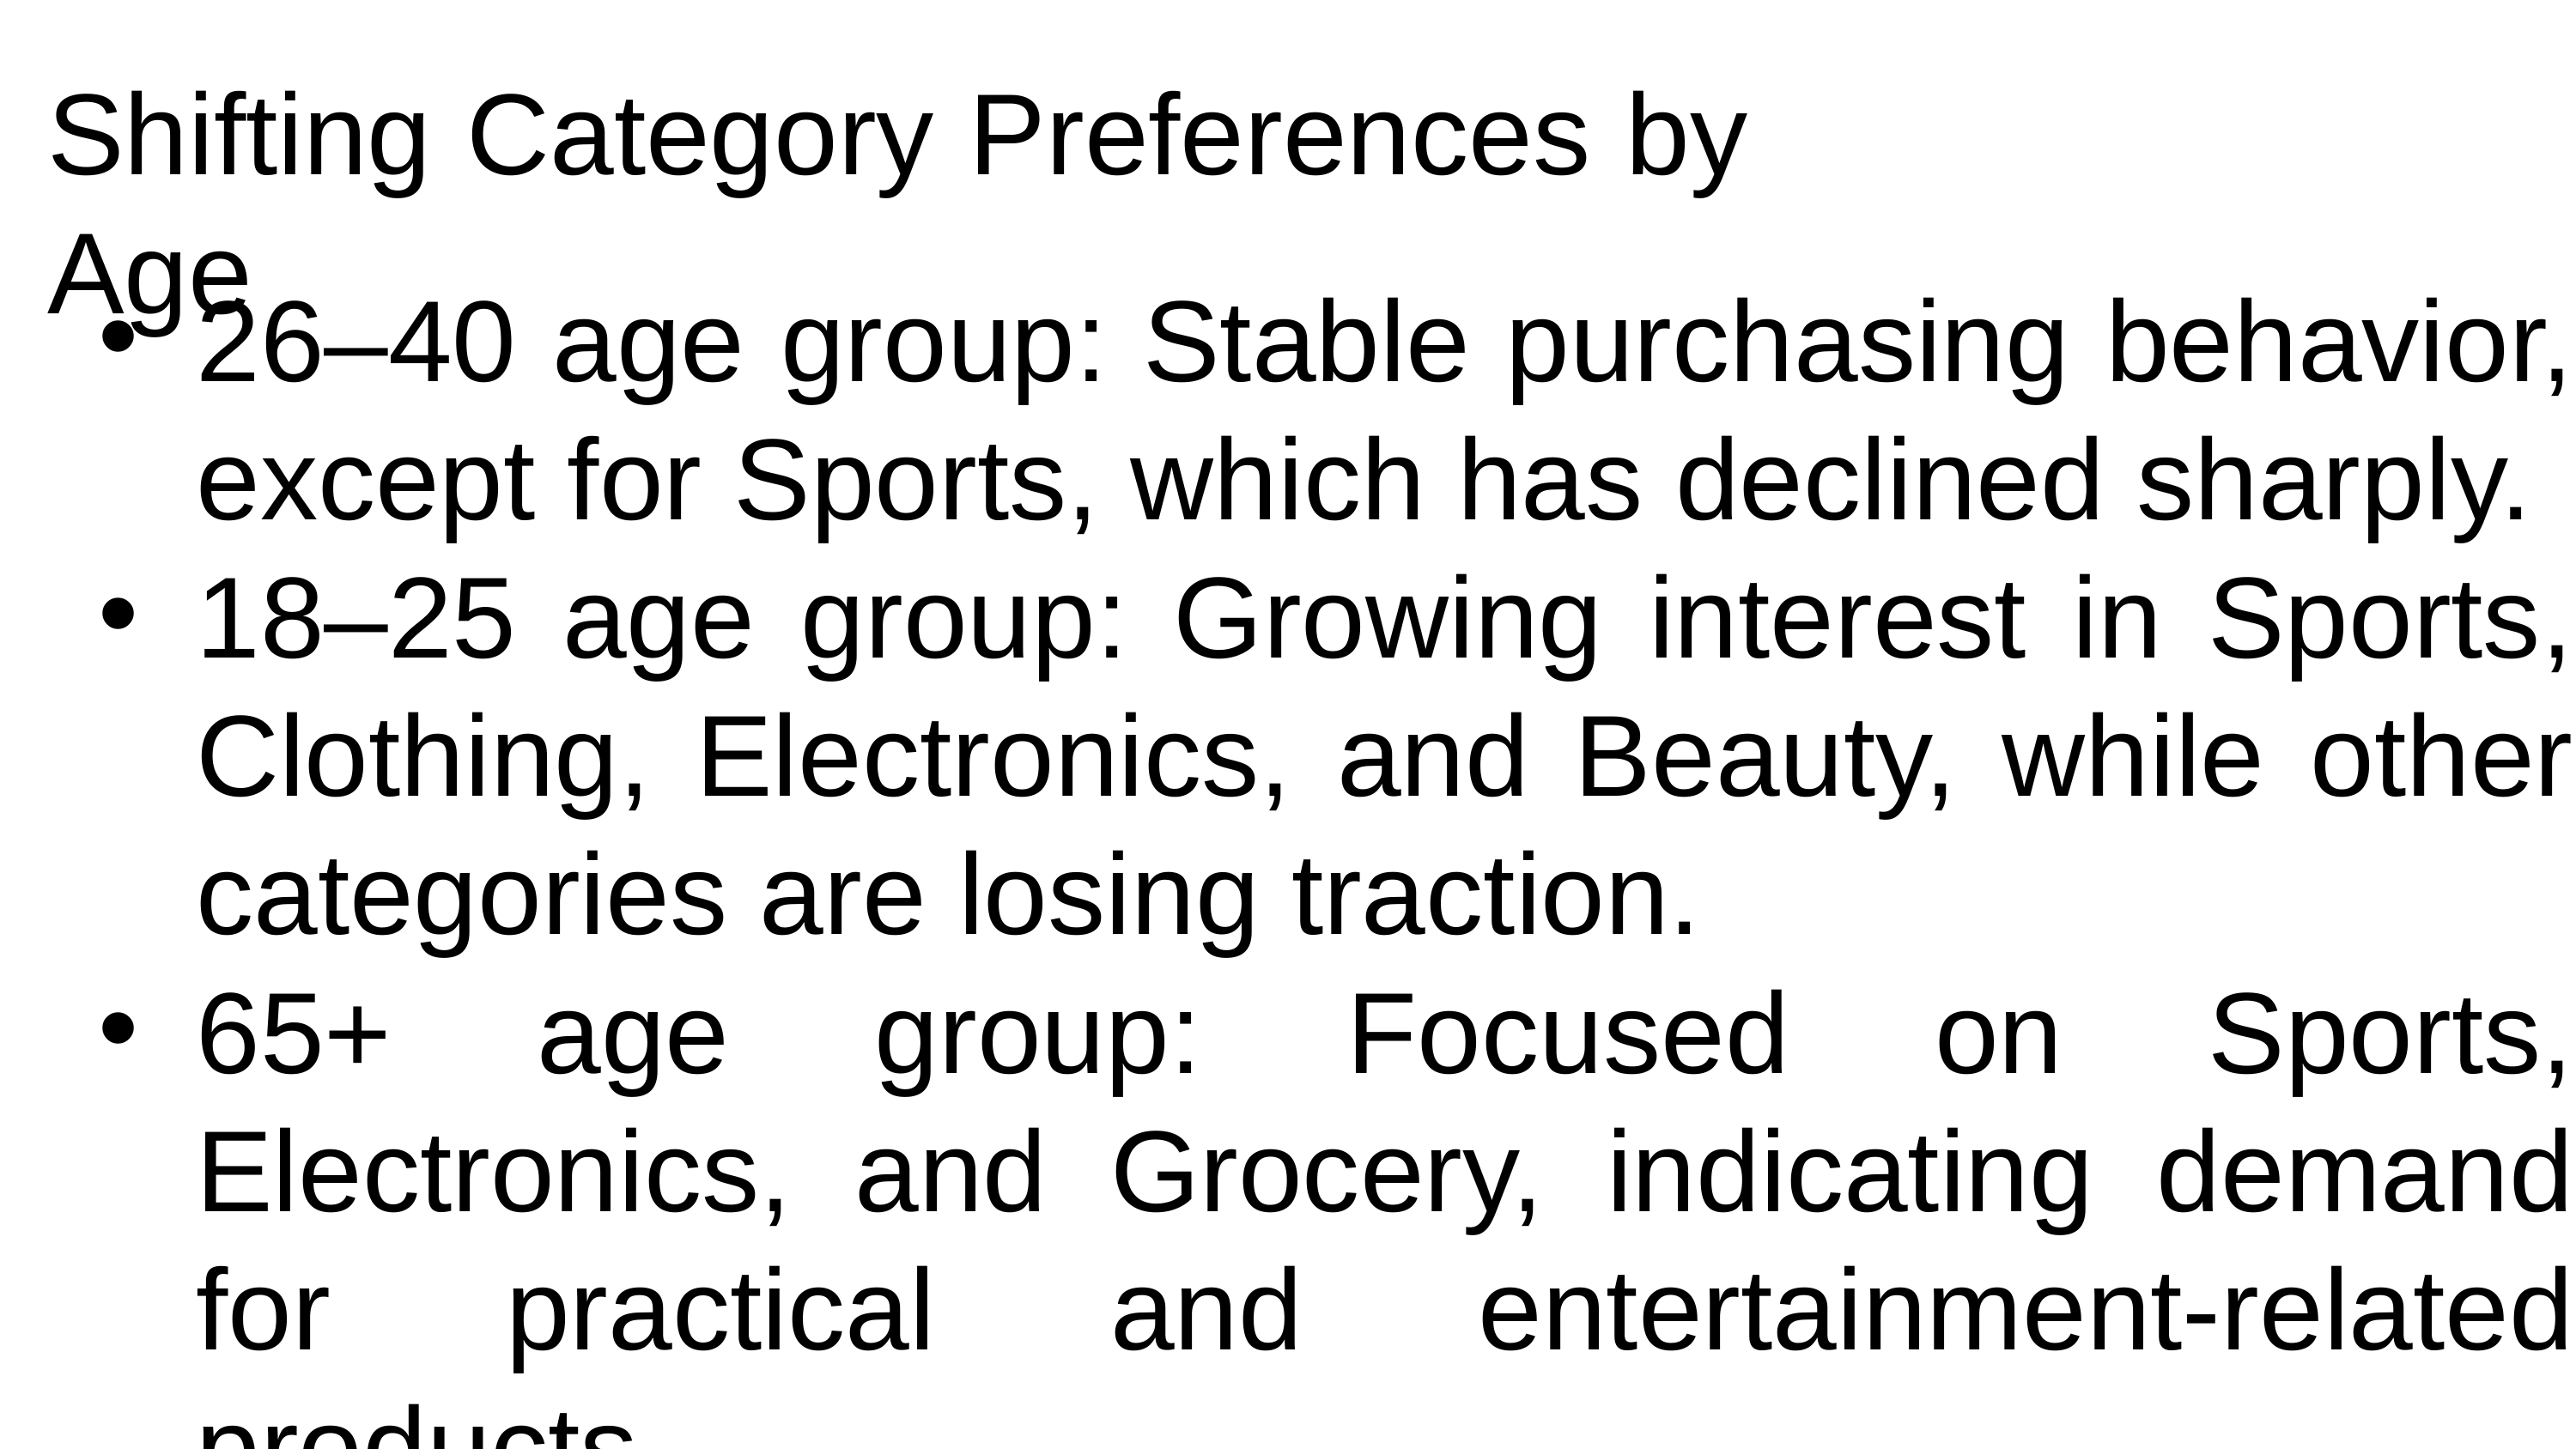

Shifting Category Preferences by Age
26–40 age group: Stable purchasing behavior, except for Sports, which has declined sharply.
18–25 age group: Growing interest in Sports, Clothing, Electronics, and Beauty, while other categories are losing traction.
65+ age group: Focused on Sports, Electronics, and Grocery, indicating demand for practical and entertainment-related products.